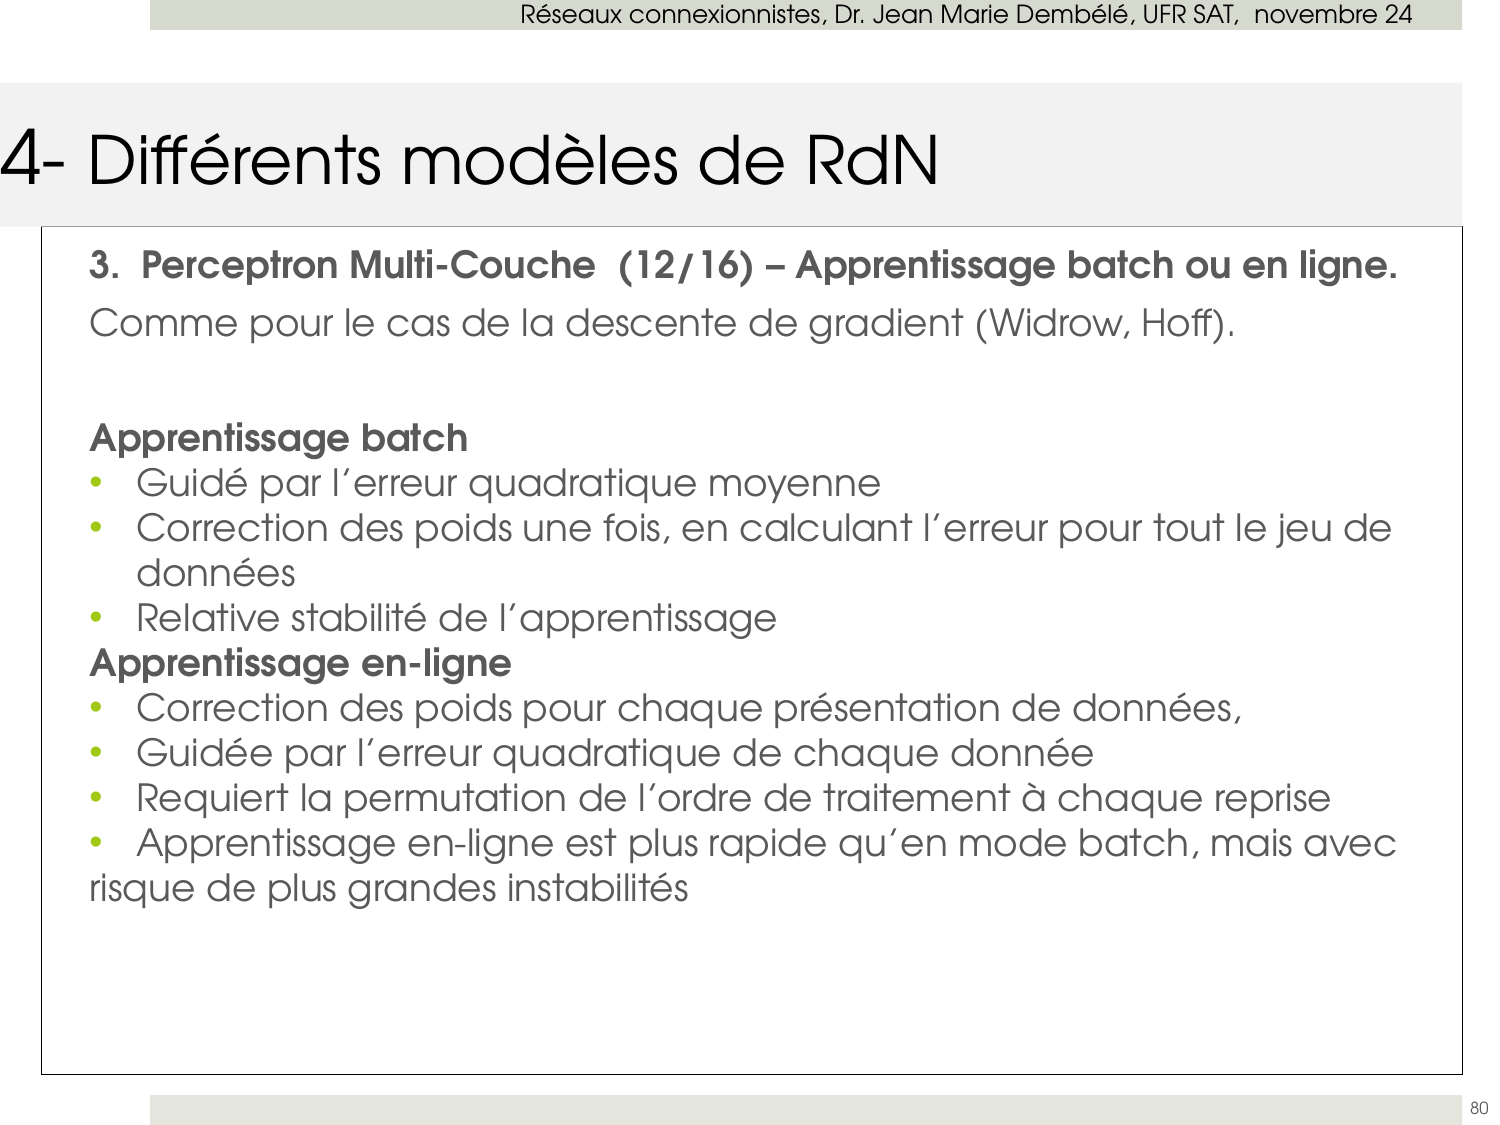

Réseaux connexionnistes, Dr. Jean Marie Dembélé, UFR SAT,  novembre 24
# 4- Différents modèles de RdN
3.  Perceptron Multi-Couche  (12/16) – Apprentissage batch ou en ligne.
Comme pour le cas de la descente de gradient (Widrow, Hoff).

Apprentissage batch
Guidé par l’erreur quadratique moyenne
Correction des poids une fois, en calculant l’erreur pour tout le jeu de données
Relative stabilité de l’apprentissage
Apprentissage en-ligne
Correction des poids pour chaque présentation de données,
Guidée par l’erreur quadratique de chaque donnée
Requiert la permutation de l’ordre de traitement à chaque reprise
Apprentissage en-ligne est plus rapide qu’en mode batch, mais avec
risque de plus grandes instabilités

80